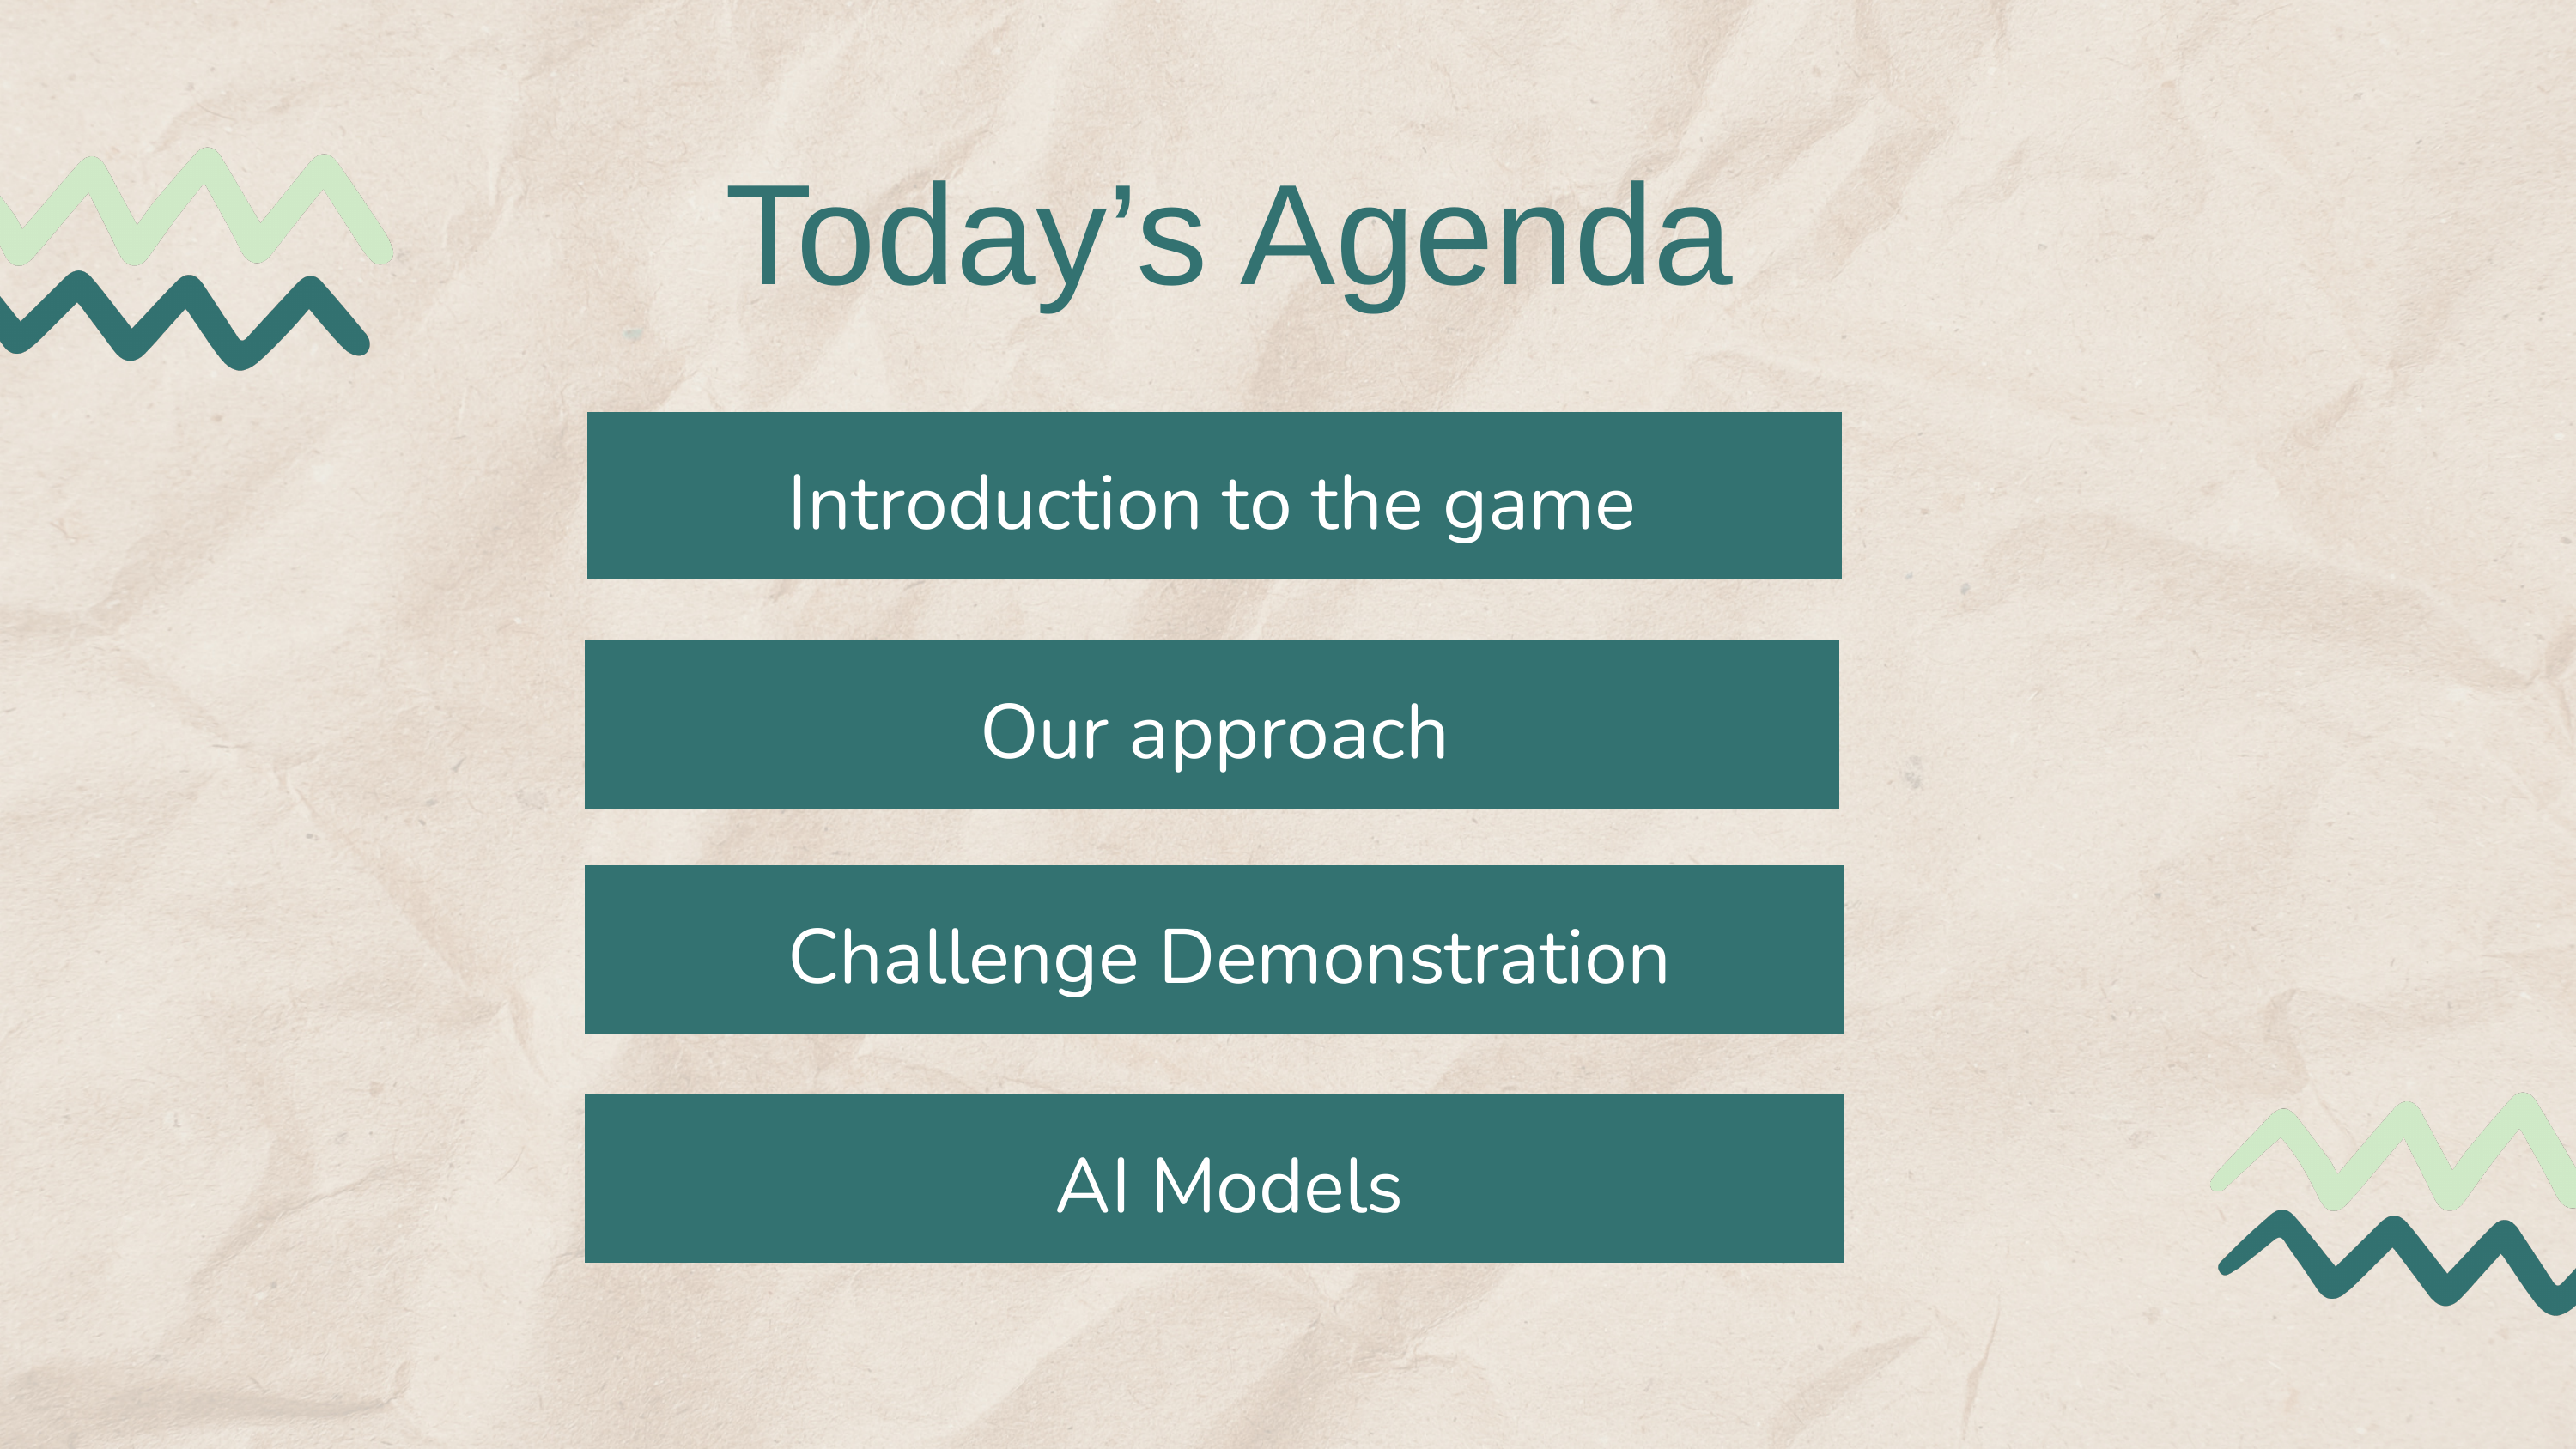

Today’s Agenda

Introduction to the game

Our approach

Challenge Demonstration

AI Models